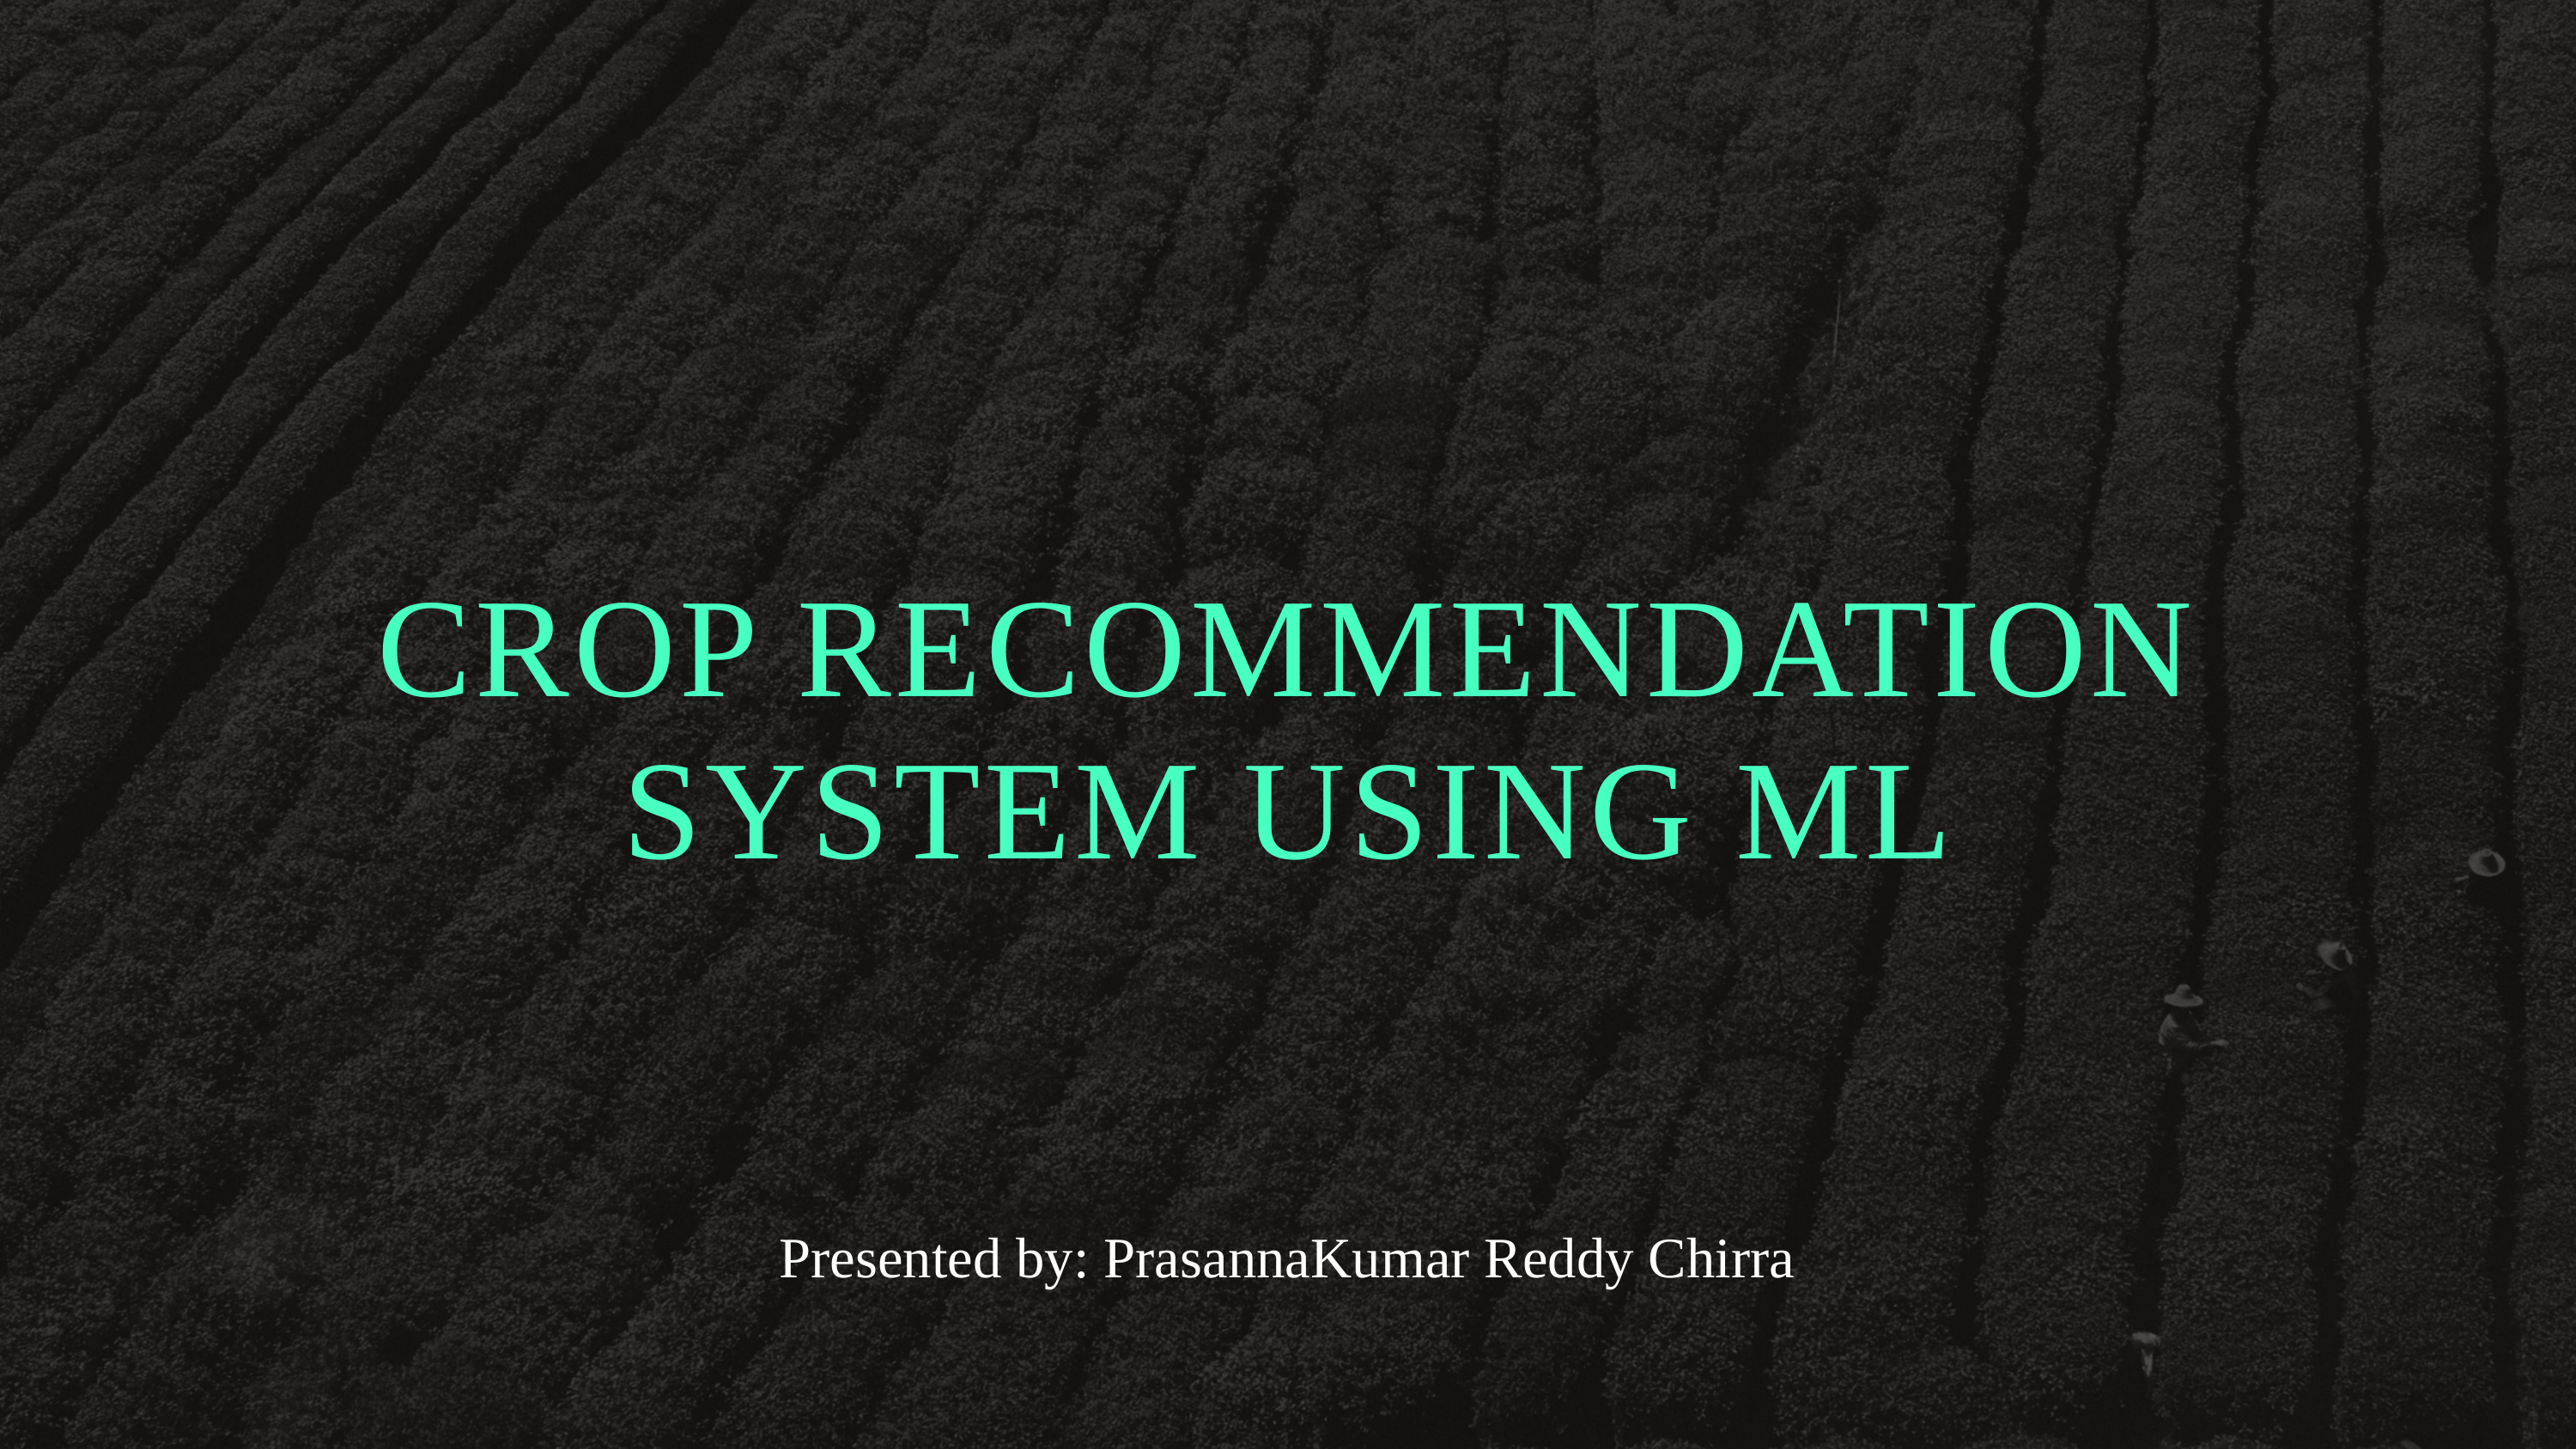

CROP RECOMMENDATION SYSTEM USING ML
Presented by: PrasannaKumar Reddy Chirra